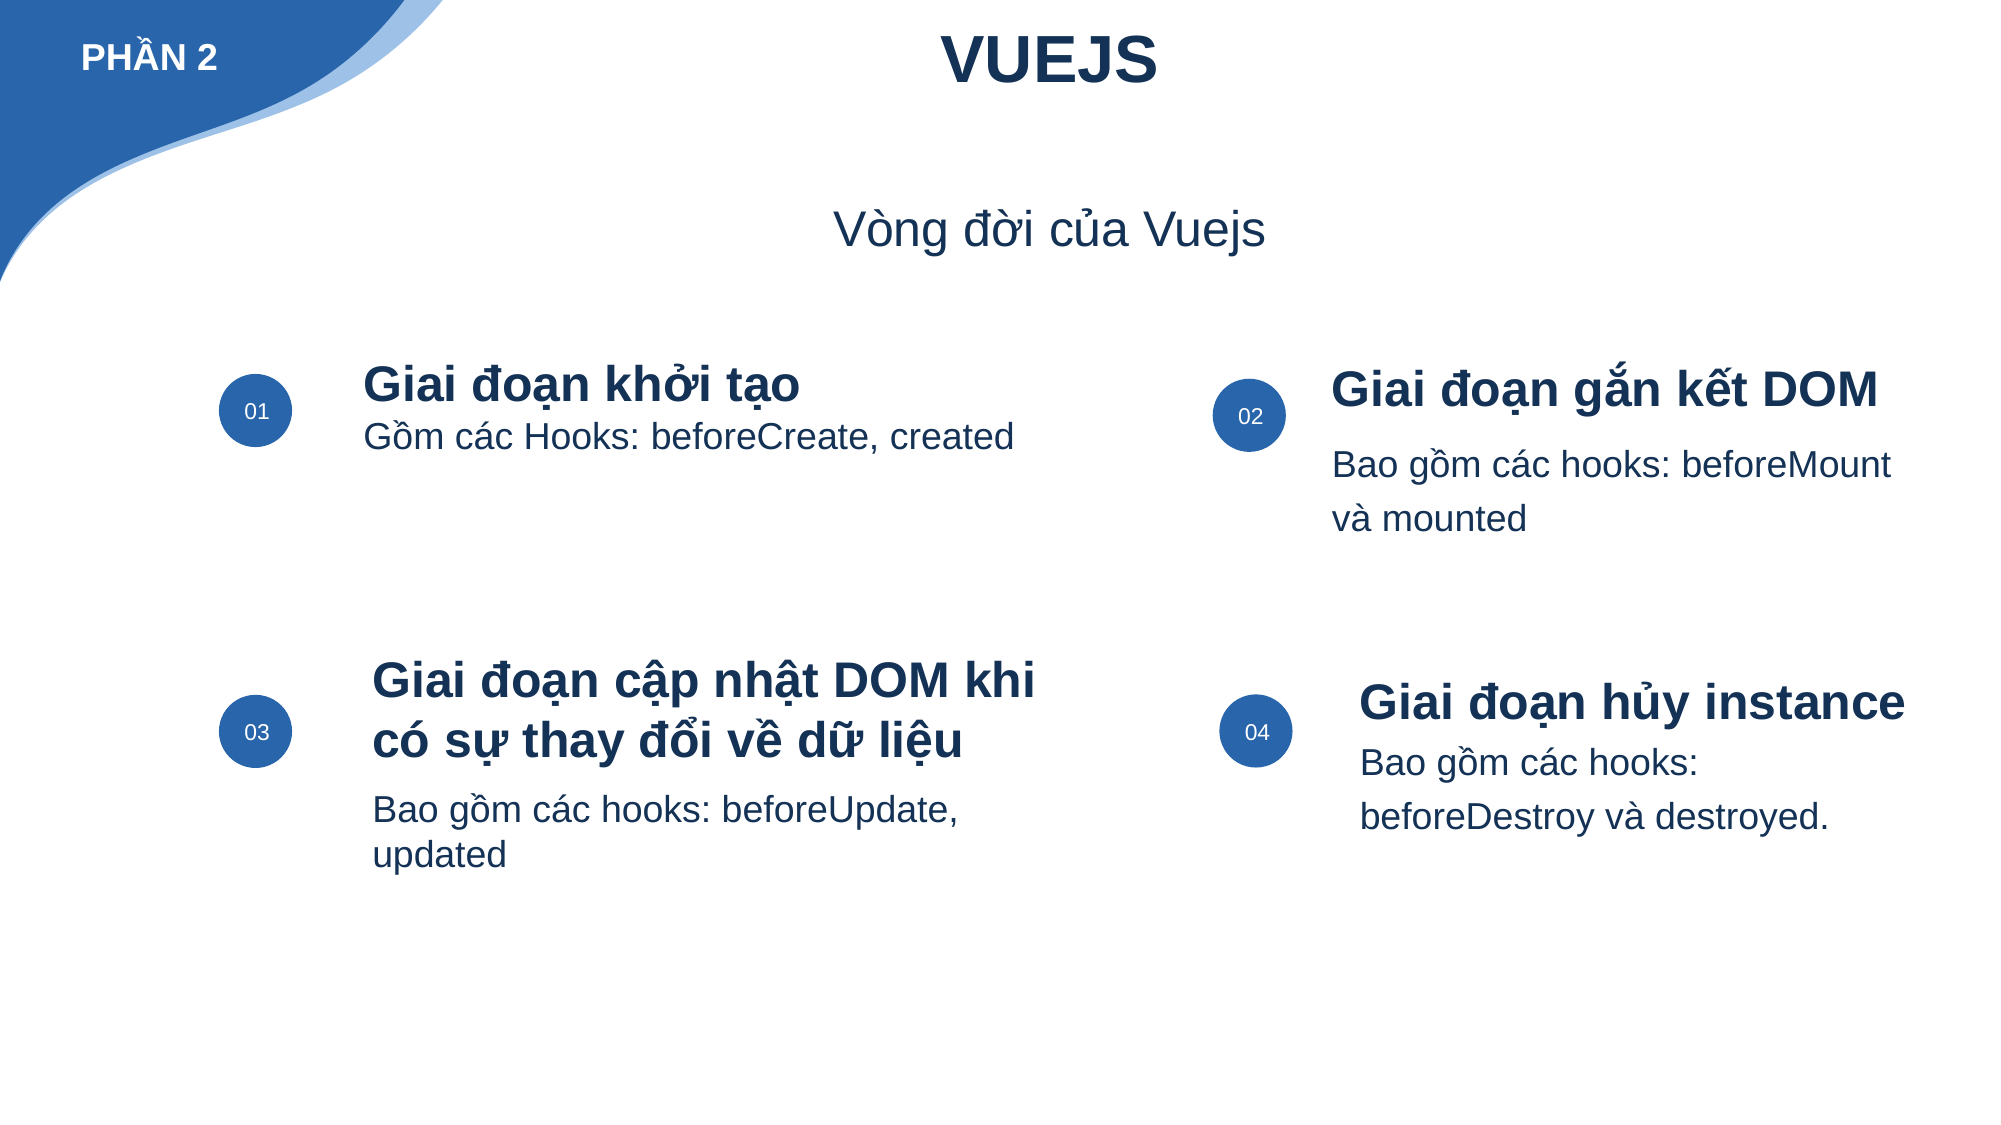

VUEJS
PHẦN 2
Vòng đời của Vuejs
Giai đoạn khởi tạo
Gồm các Hooks: beforeCreate, created
Giai đoạn gắn kết DOM
Bao gồm các hooks: beforeMount và mounted
01
02
Giai đoạn cập nhật DOM khi
có sự thay đổi về dữ liệu
Bao gồm các hooks: beforeUpdate, updated
Giai đoạn hủy instance
Bao gồm các hooks: beforeDestroy và destroyed.
04
03